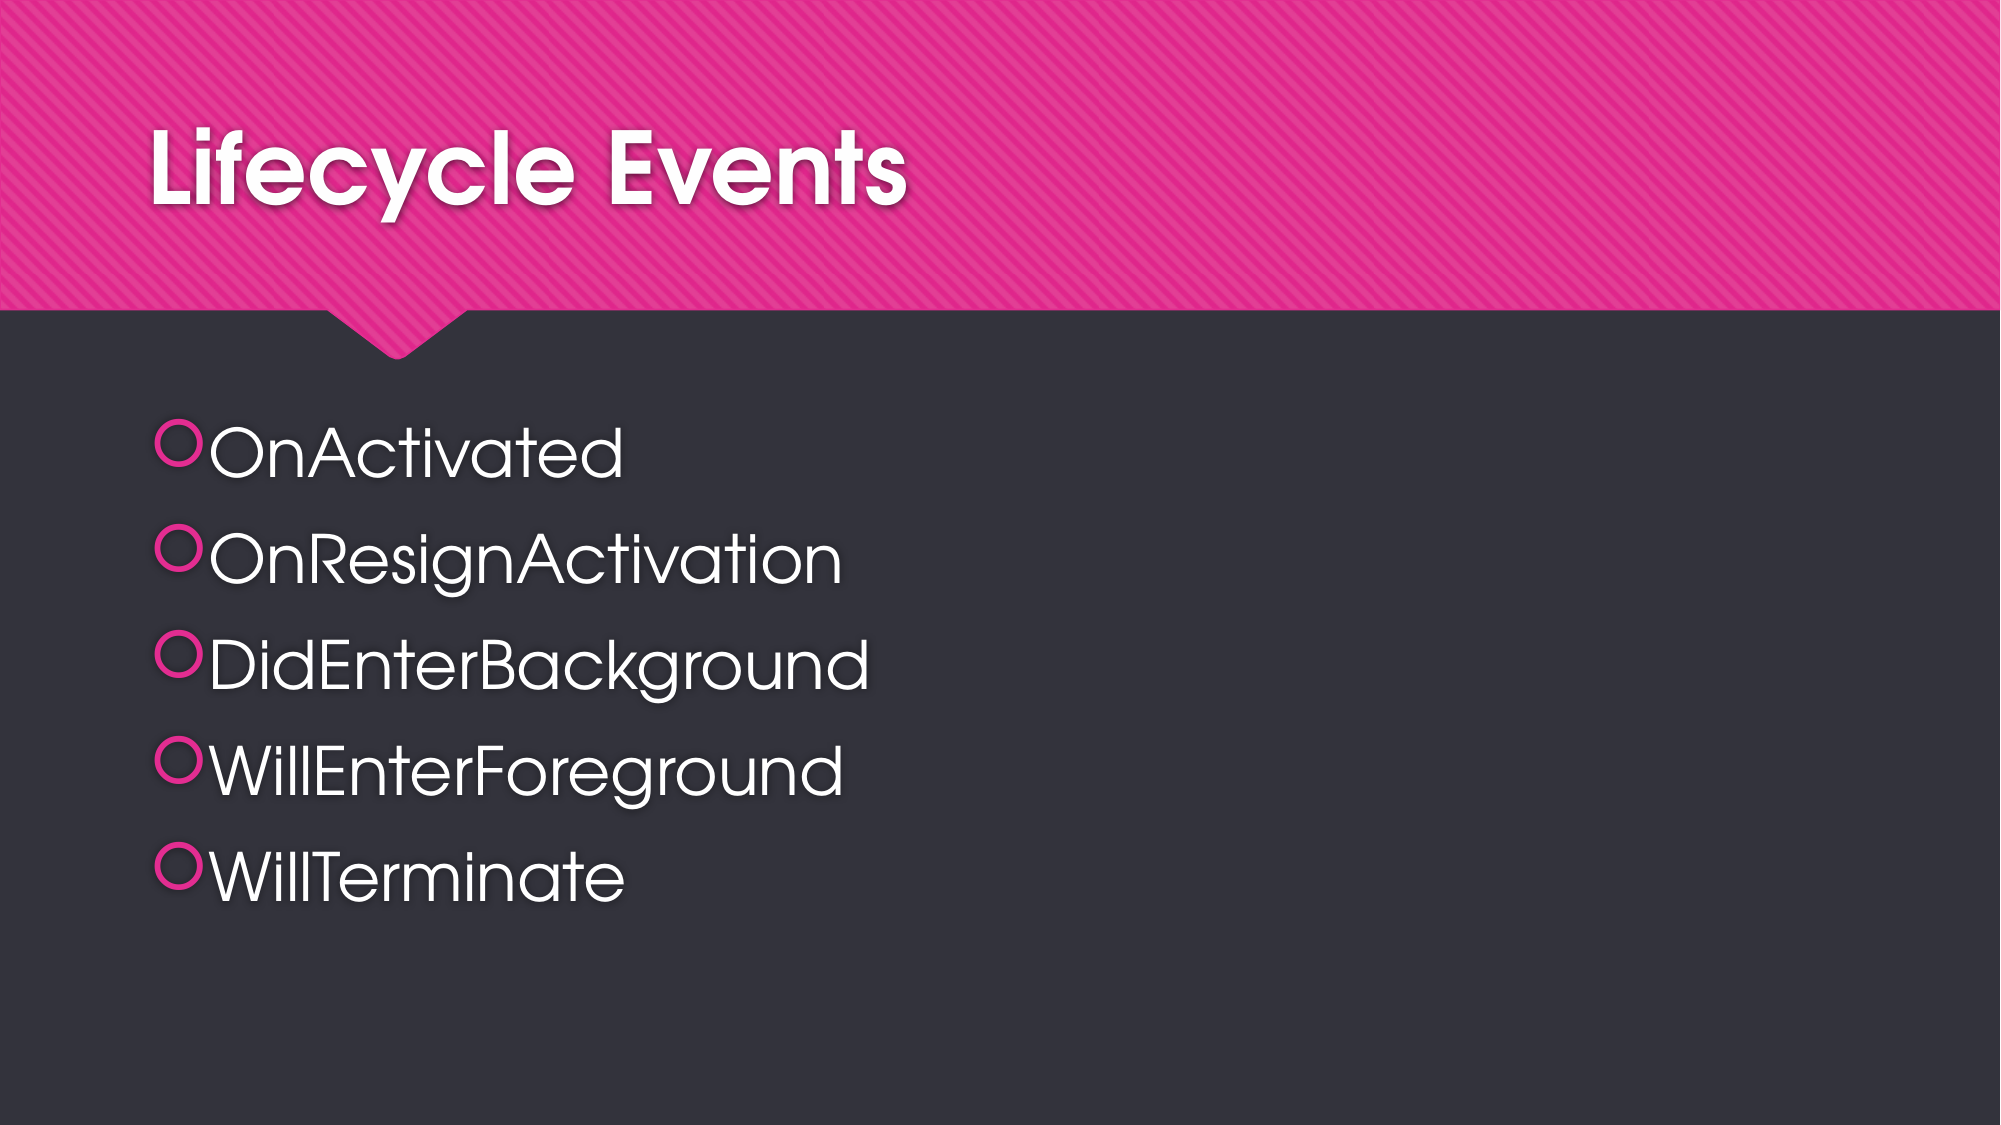

# Lifecycle Events
OnActivated
OnResignActivation
DidEnterBackground
WillEnterForeground
WillTerminate